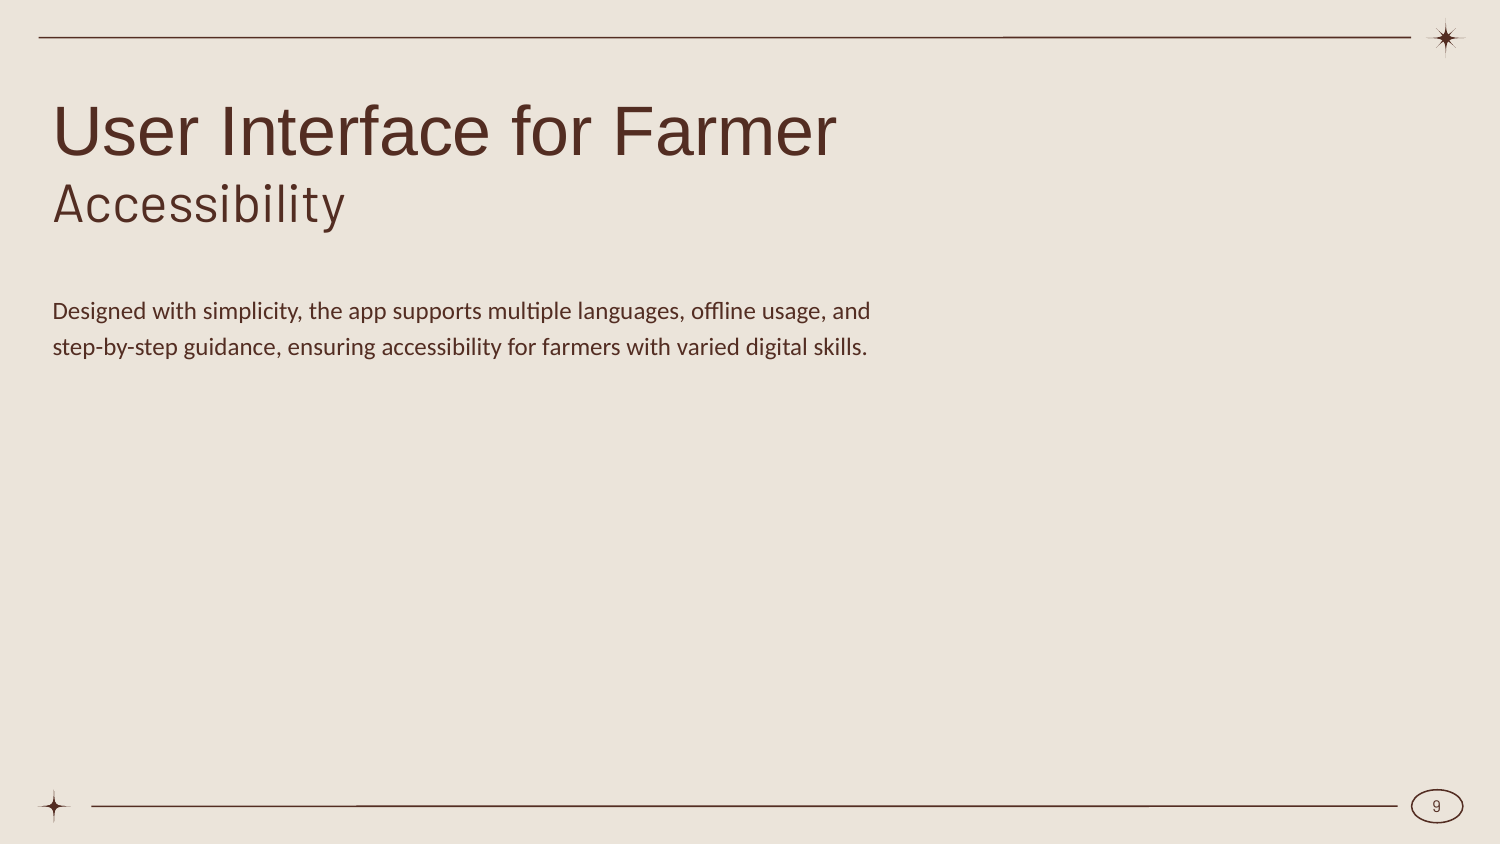

# User Interface for Farmer Accessibility
Designed with simplicity, the app supports multiple languages, offline usage, and step-by-step guidance, ensuring accessibility for farmers with varied digital skills.
9